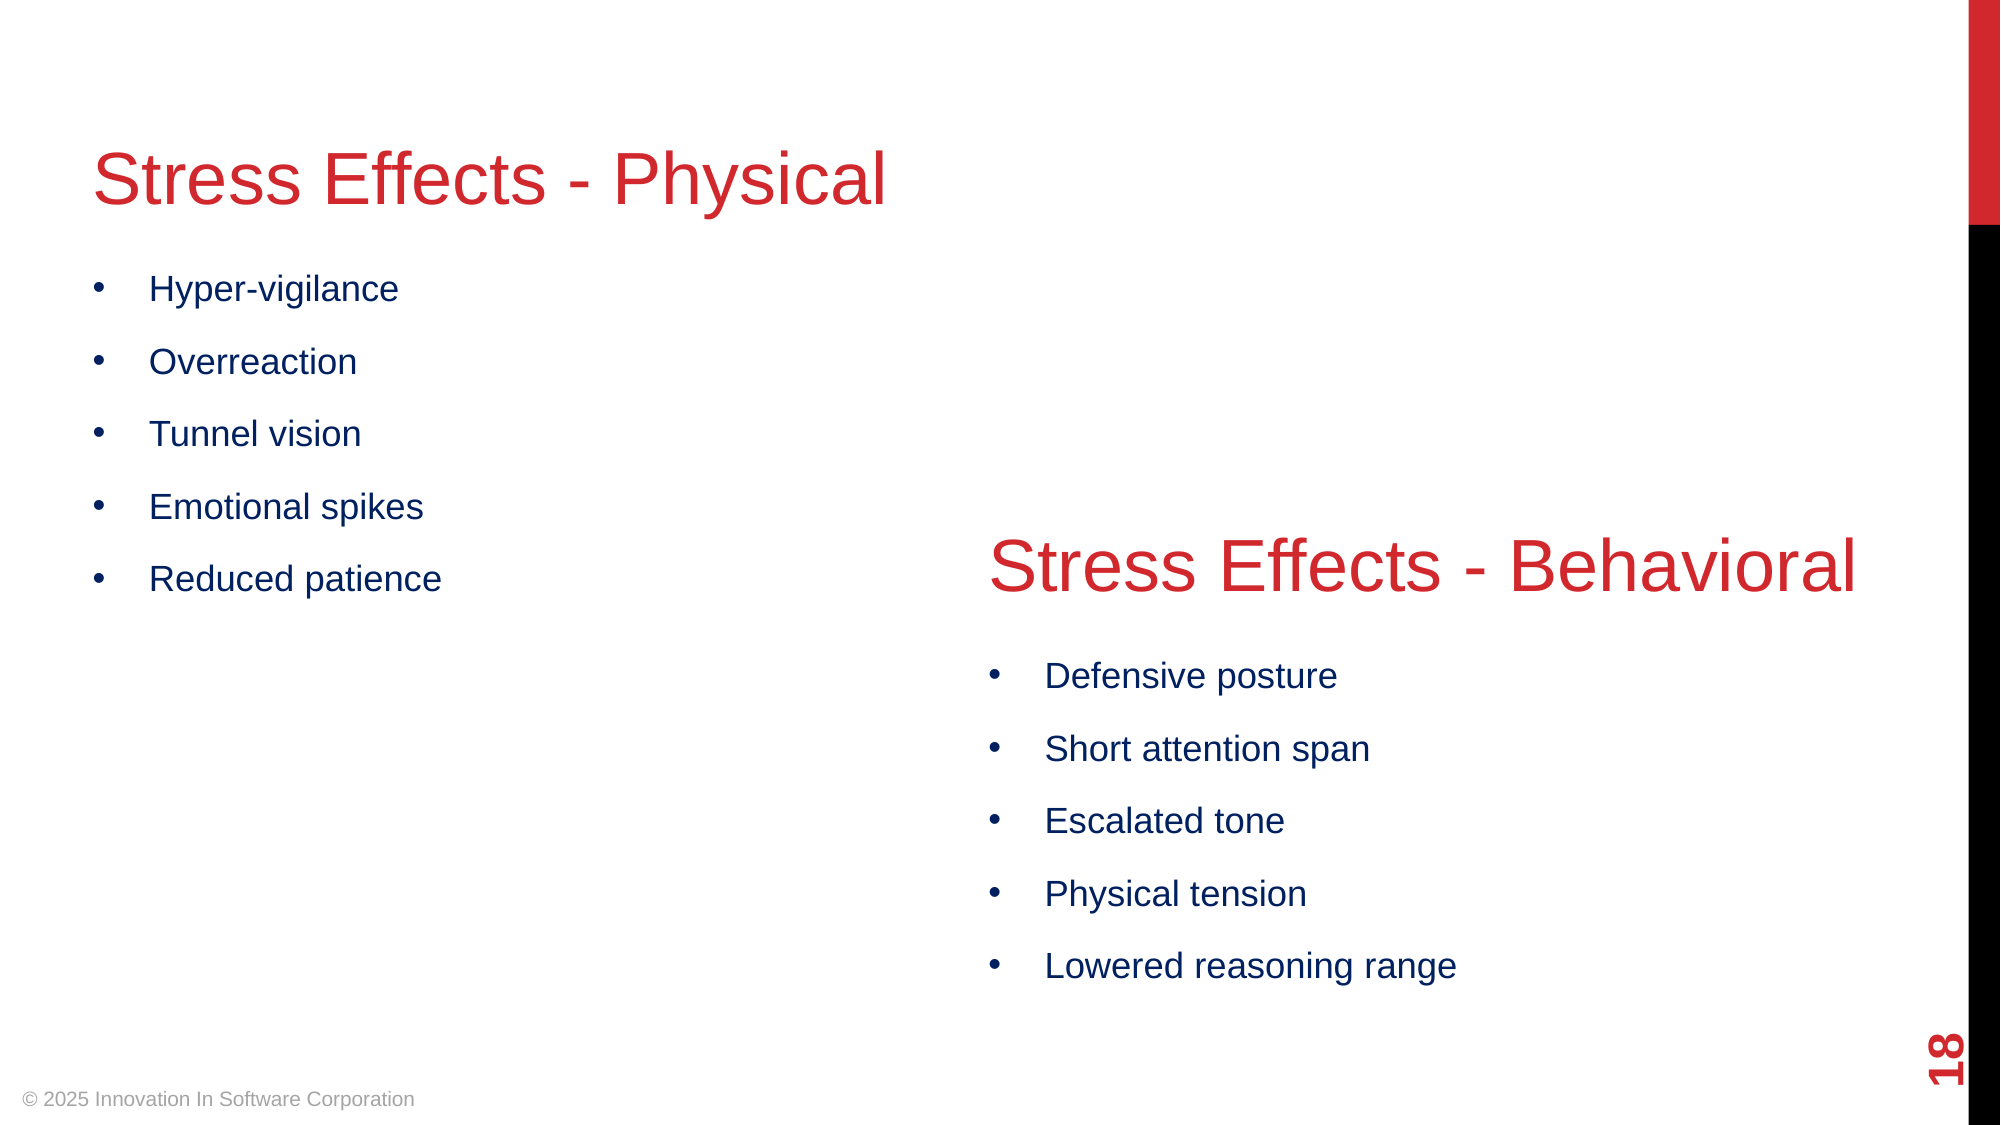

Stress Effects - Physical
Hyper-vigilance
Overreaction
Tunnel vision
Emotional spikes
Stress Effects - Behavioral
Reduced patience
Defensive posture
Short attention span
Escalated tone
Physical tension
Lowered reasoning range
18
© 2025 Innovation In Software Corporation